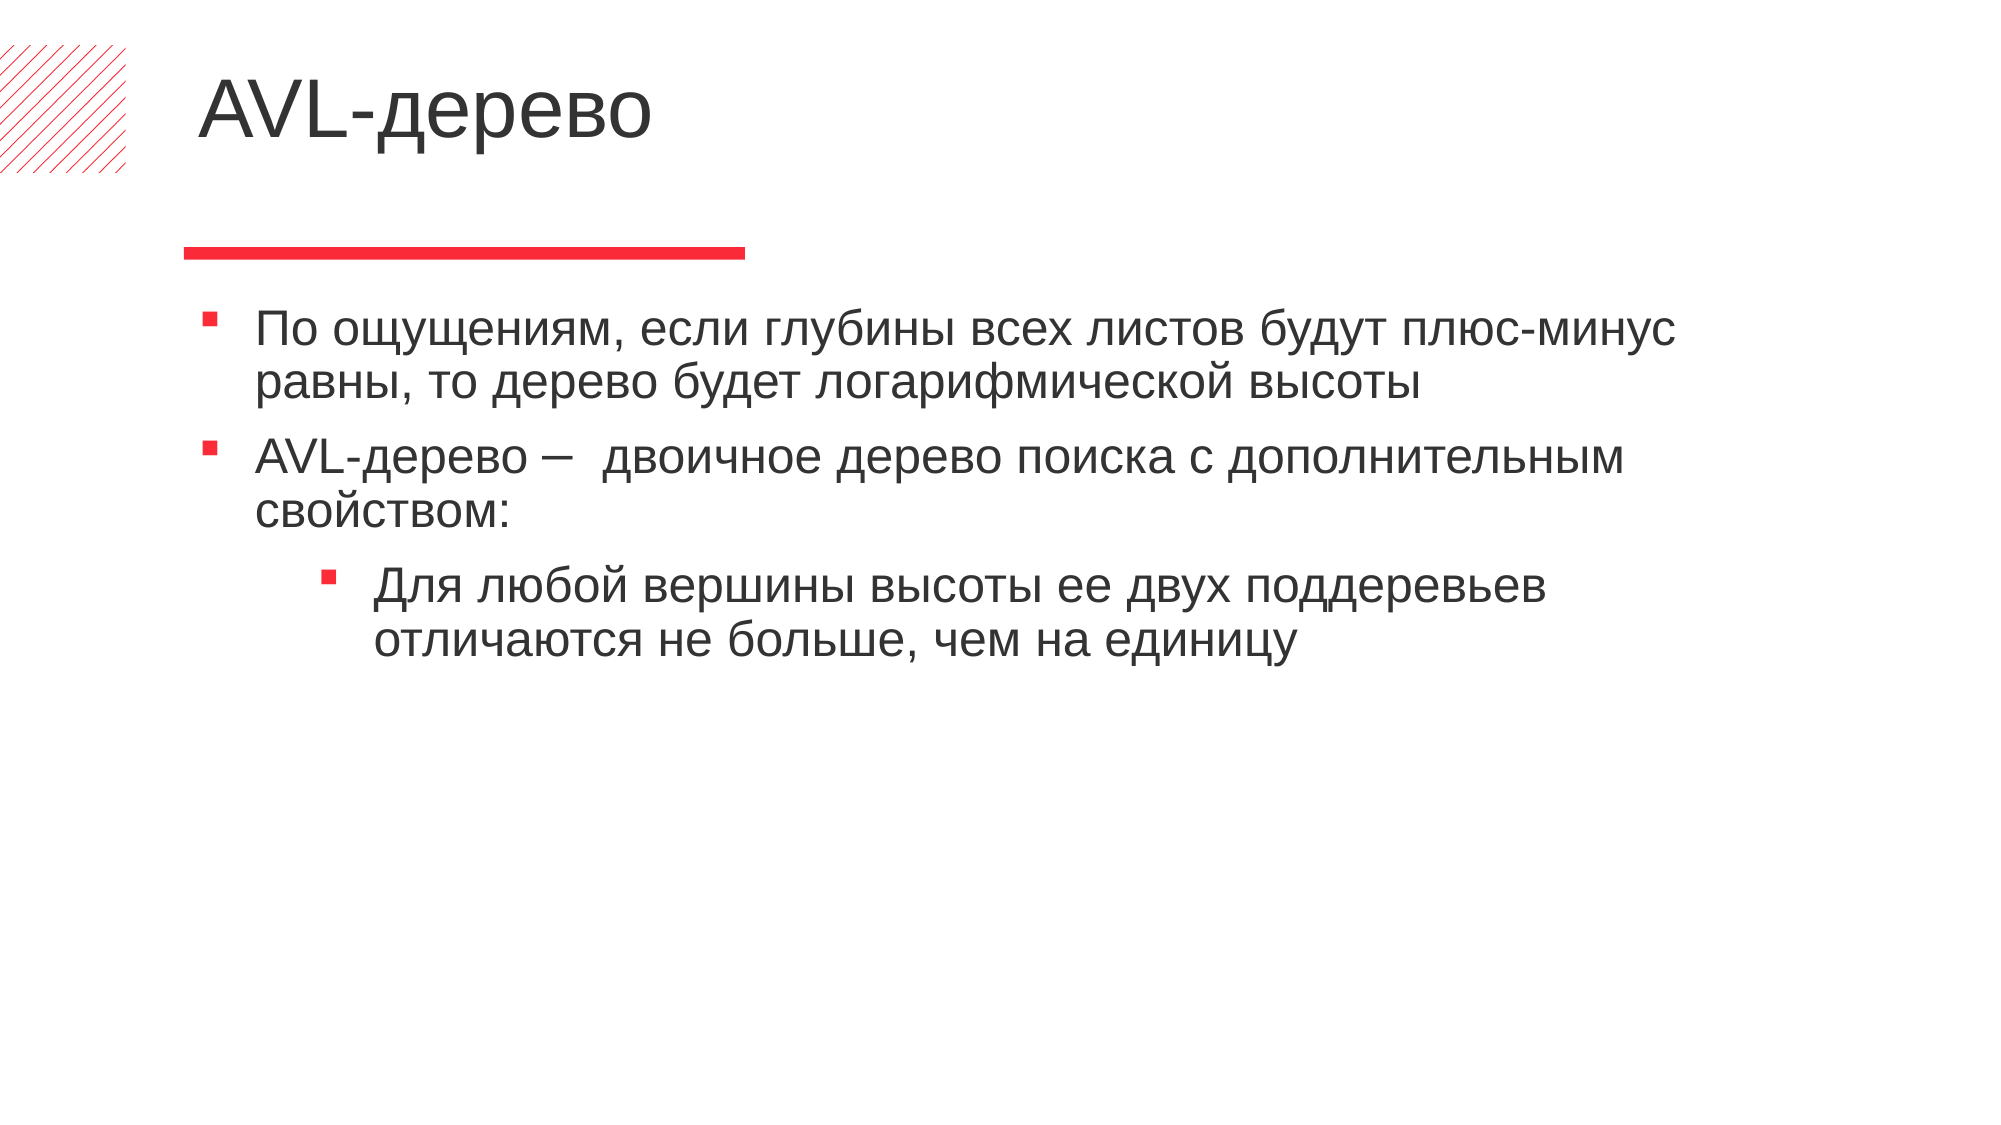

AVL-дерево
По ощущениям, если глубины всех листов будут плюс-минус равны, то дерево будет логарифмической высоты
AVL-дерево ─ двоичное дерево поиска с дополнительным свойством:
Для любой вершины высоты ее двух поддеревьев отличаются не больше, чем на единицу